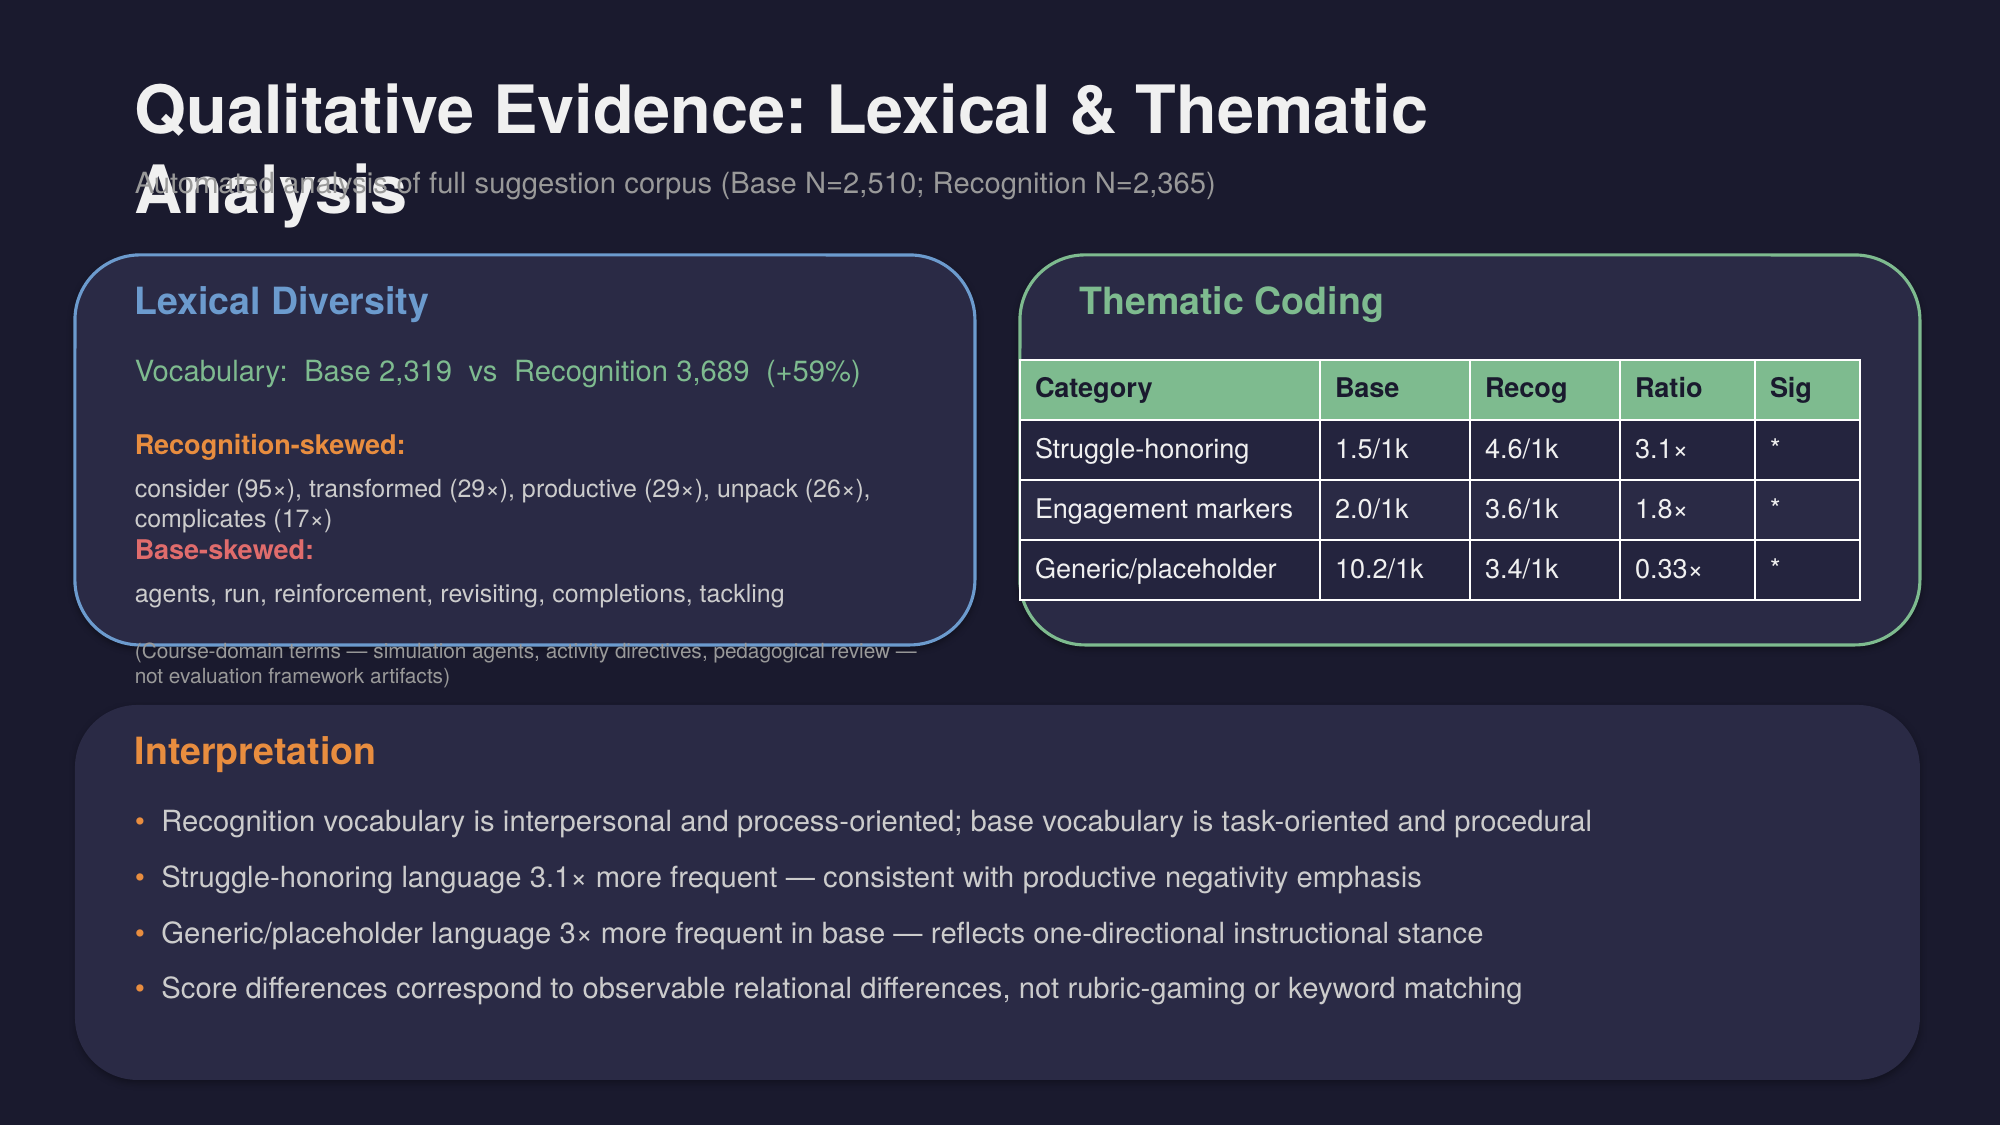

Qualitative Evidence: Lexical & Thematic Analysis
Automated analysis of full suggestion corpus (Base N=2,510; Recognition N=2,365)

Lexical Diversity
Thematic Coding
Vocabulary:  Base 2,319  vs  Recognition 3,689  (+59%)
| Category | Base | Recog | Ratio | Sig |
| --- | --- | --- | --- | --- |
| Struggle-honoring | 1.5/1k | 4.6/1k | 3.1× | \* |
| Engagement markers | 2.0/1k | 3.6/1k | 1.8× | \* |
| Generic/placeholder | 10.2/1k | 3.4/1k | 0.33× | \* |
Recognition-skewed:
consider (95×), transformed (29×), productive (29×), unpack (26×), complicates (17×)
Base-skewed:
agents, run, reinforcement, revisiting, completions, tackling
(Course-domain terms — simulation agents, activity directives, pedagogical review — not evaluation framework artifacts)

Interpretation
•  Recognition vocabulary is interpersonal and process-oriented; base vocabulary is task-oriented and procedural
•  Struggle-honoring language 3.1× more frequent — consistent with productive negativity emphasis
•  Generic/placeholder language 3× more frequent in base — reflects one-directional instructional stance
•  Score differences correspond to observable relational differences, not rubric-gaming or keyword matching